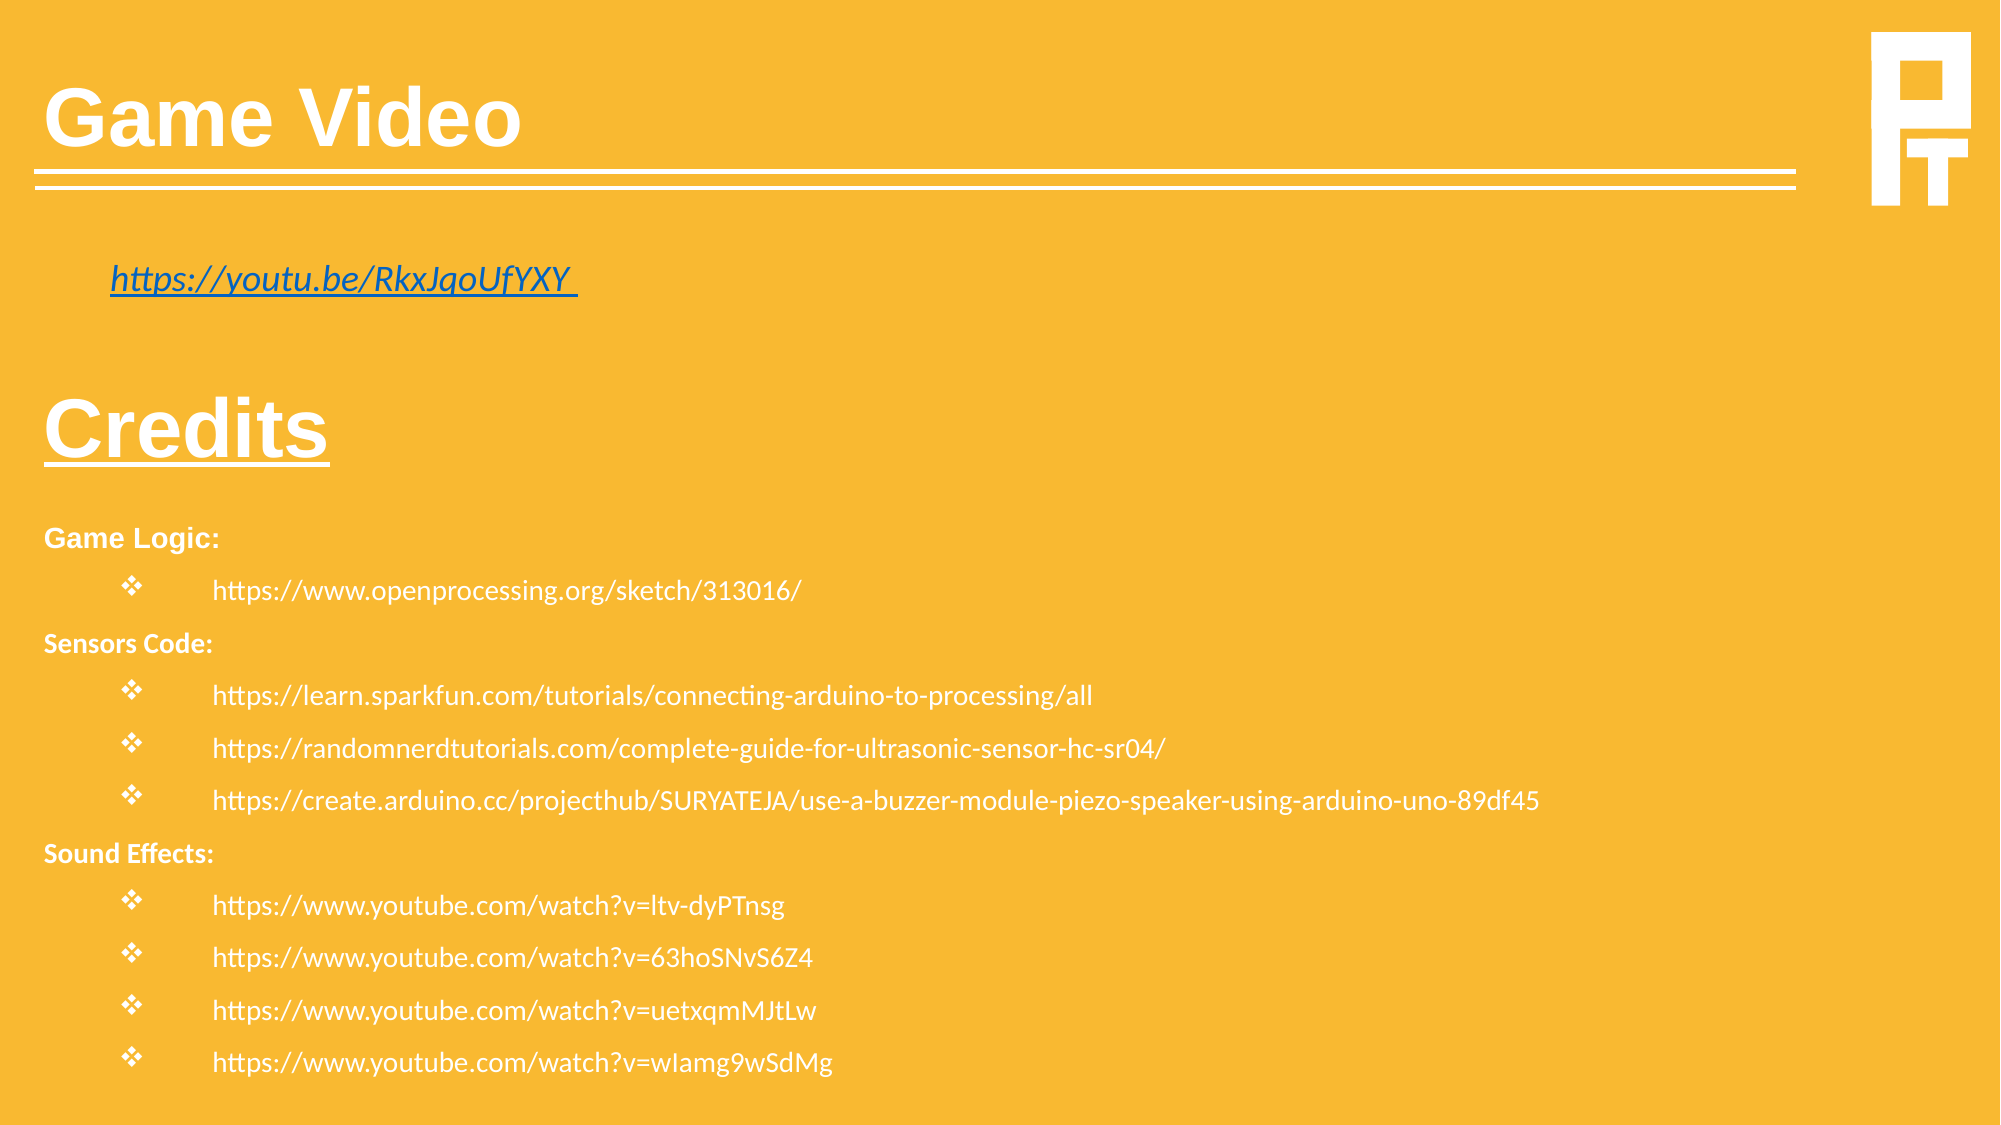

Game Video
https://youtu.be/RkxJqoUfYXY
Credits

Game Logic:
https://www.openprocessing.org/sketch/313016/
Sensors Code:
https://learn.sparkfun.com/tutorials/connecting-arduino-to-processing/all
https://randomnerdtutorials.com/complete-guide-for-ultrasonic-sensor-hc-sr04/
https://create.arduino.cc/projecthub/SURYATEJA/use-a-buzzer-module-piezo-speaker-using-arduino-uno-89df45
Sound Effects:
https://www.youtube.com/watch?v=ltv-dyPTnsg
https://www.youtube.com/watch?v=63hoSNvS6Z4
https://www.youtube.com/watch?v=uetxqmMJtLw
https://www.youtube.com/watch?v=wIamg9wSdMg